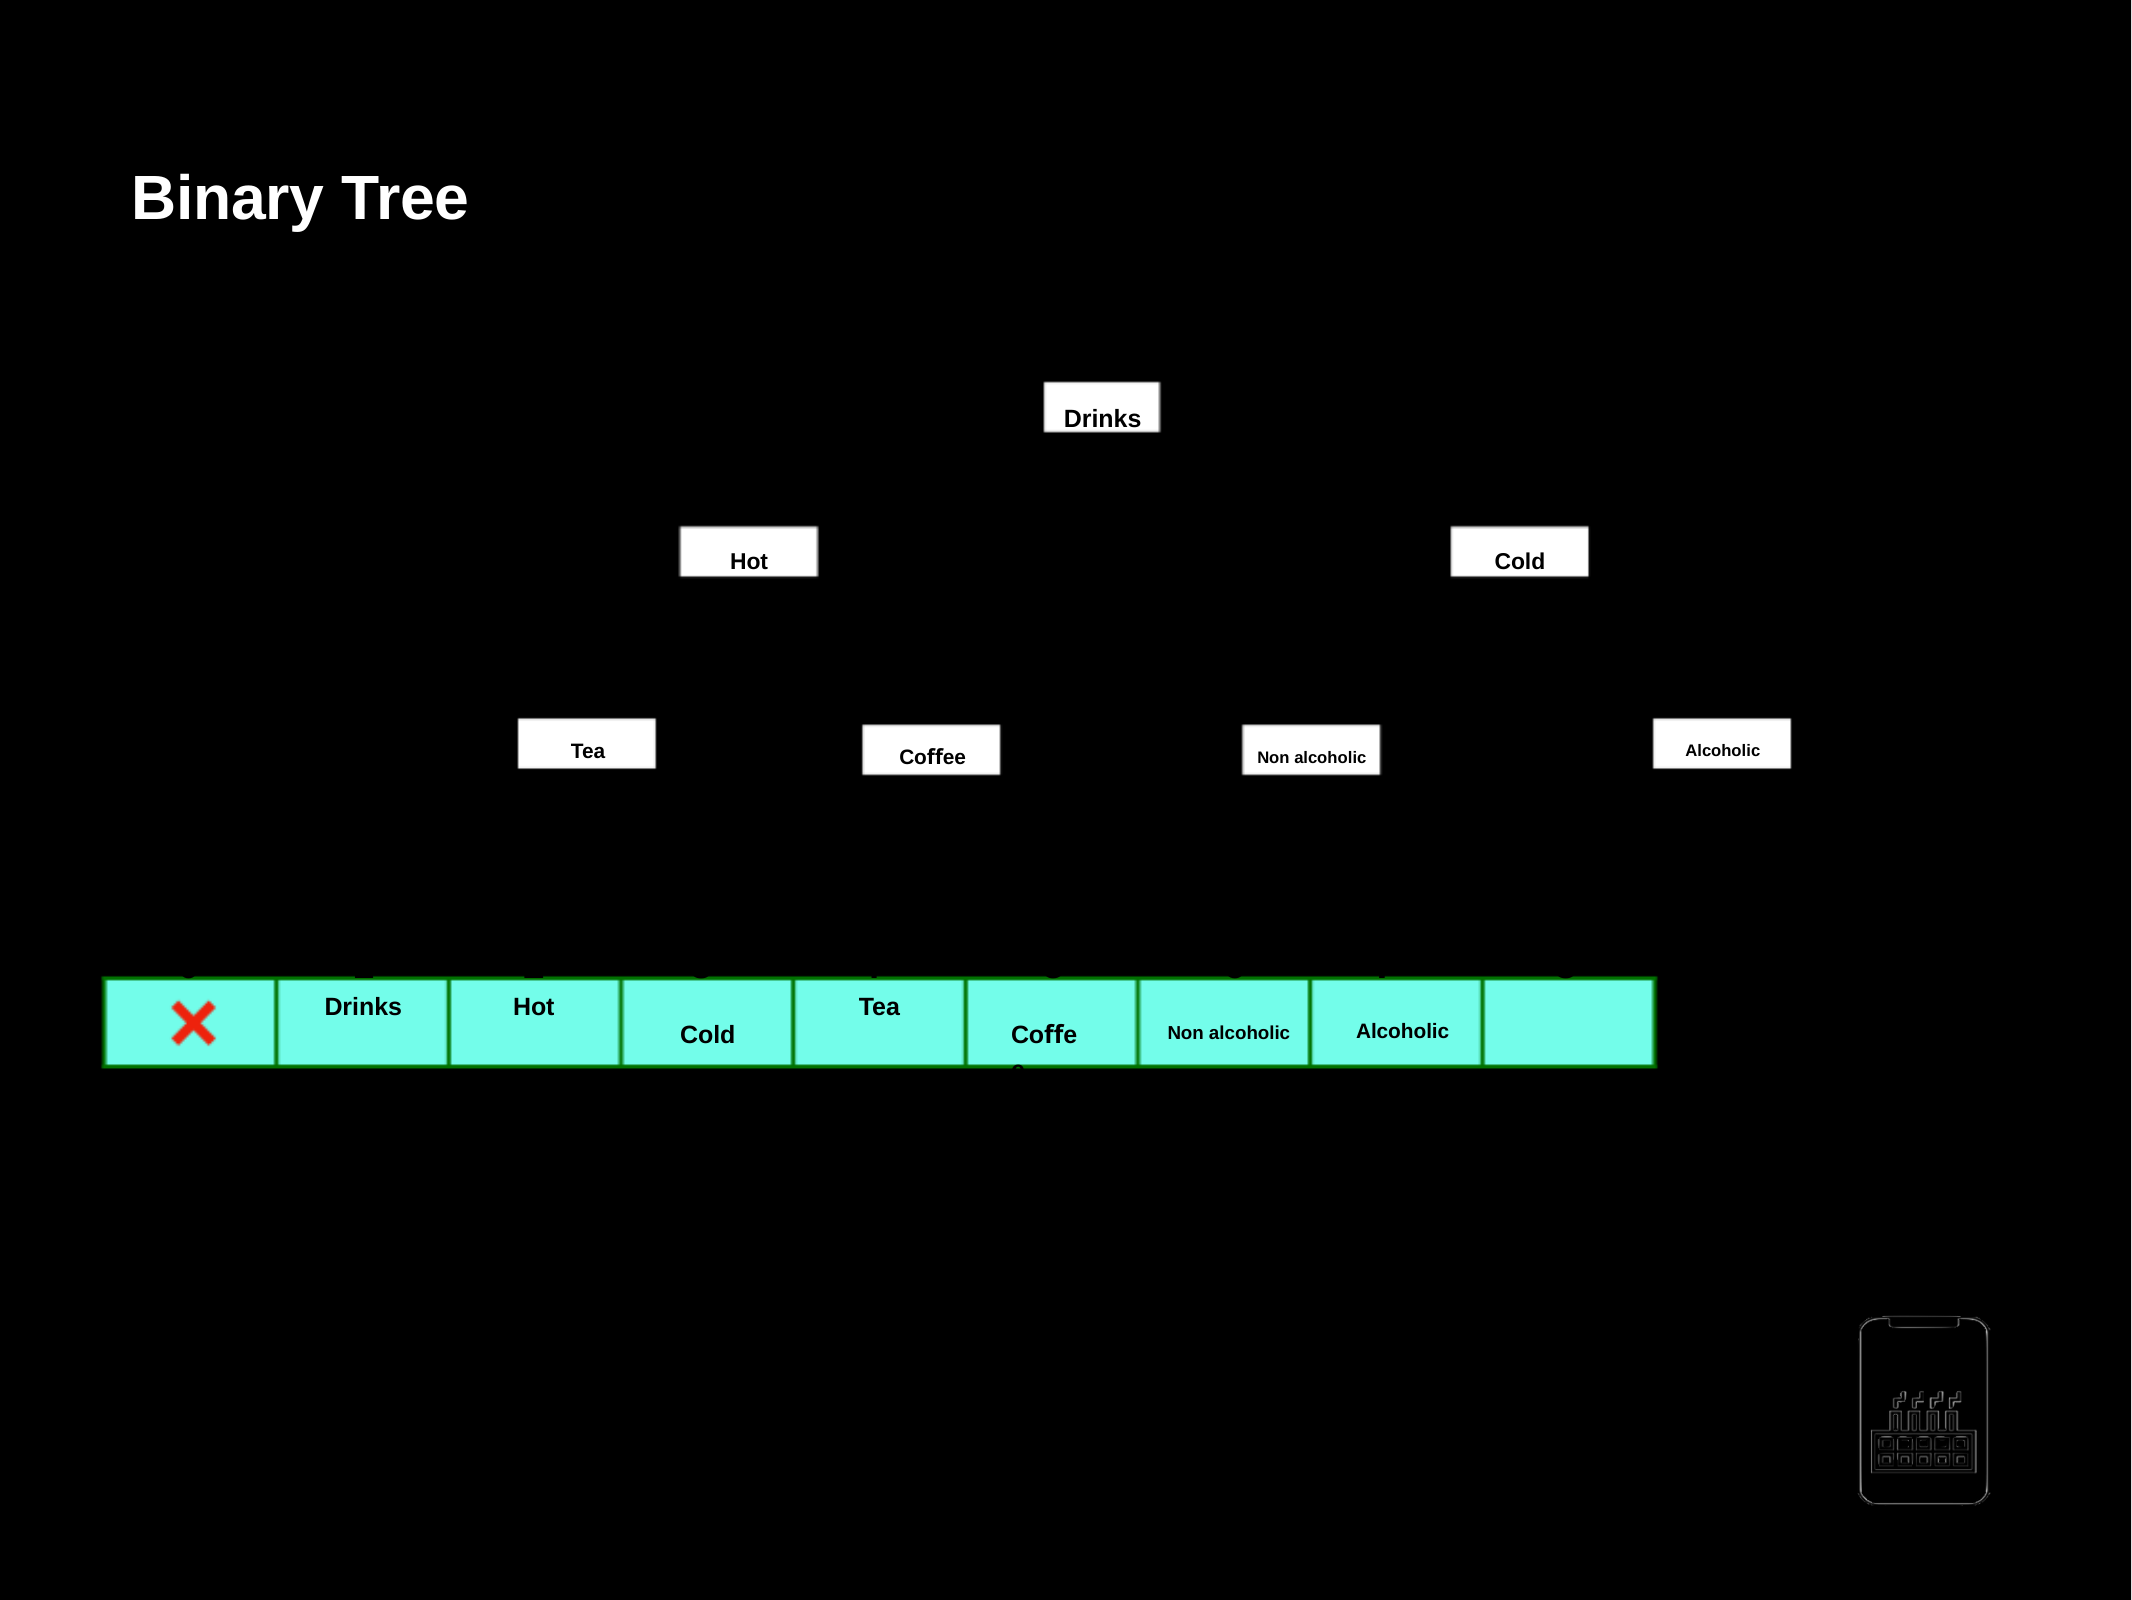

Binary Tree
Python List

Drinks
Hot
Cold
Tea
Alcoholic
Coﬀee
Non alcoholic
0
1
Drinks
2
Hot
3
4
Tea
5
6
7
8

Alcoholic
Cold
Coﬀee
Non alcoholic
Left child = cell[2x] Right child = cell[2x+1]
x = 3, cell[2x3=6]

x = 3, cell[2x3+1=7]

AppMillers
www.appmillers.com